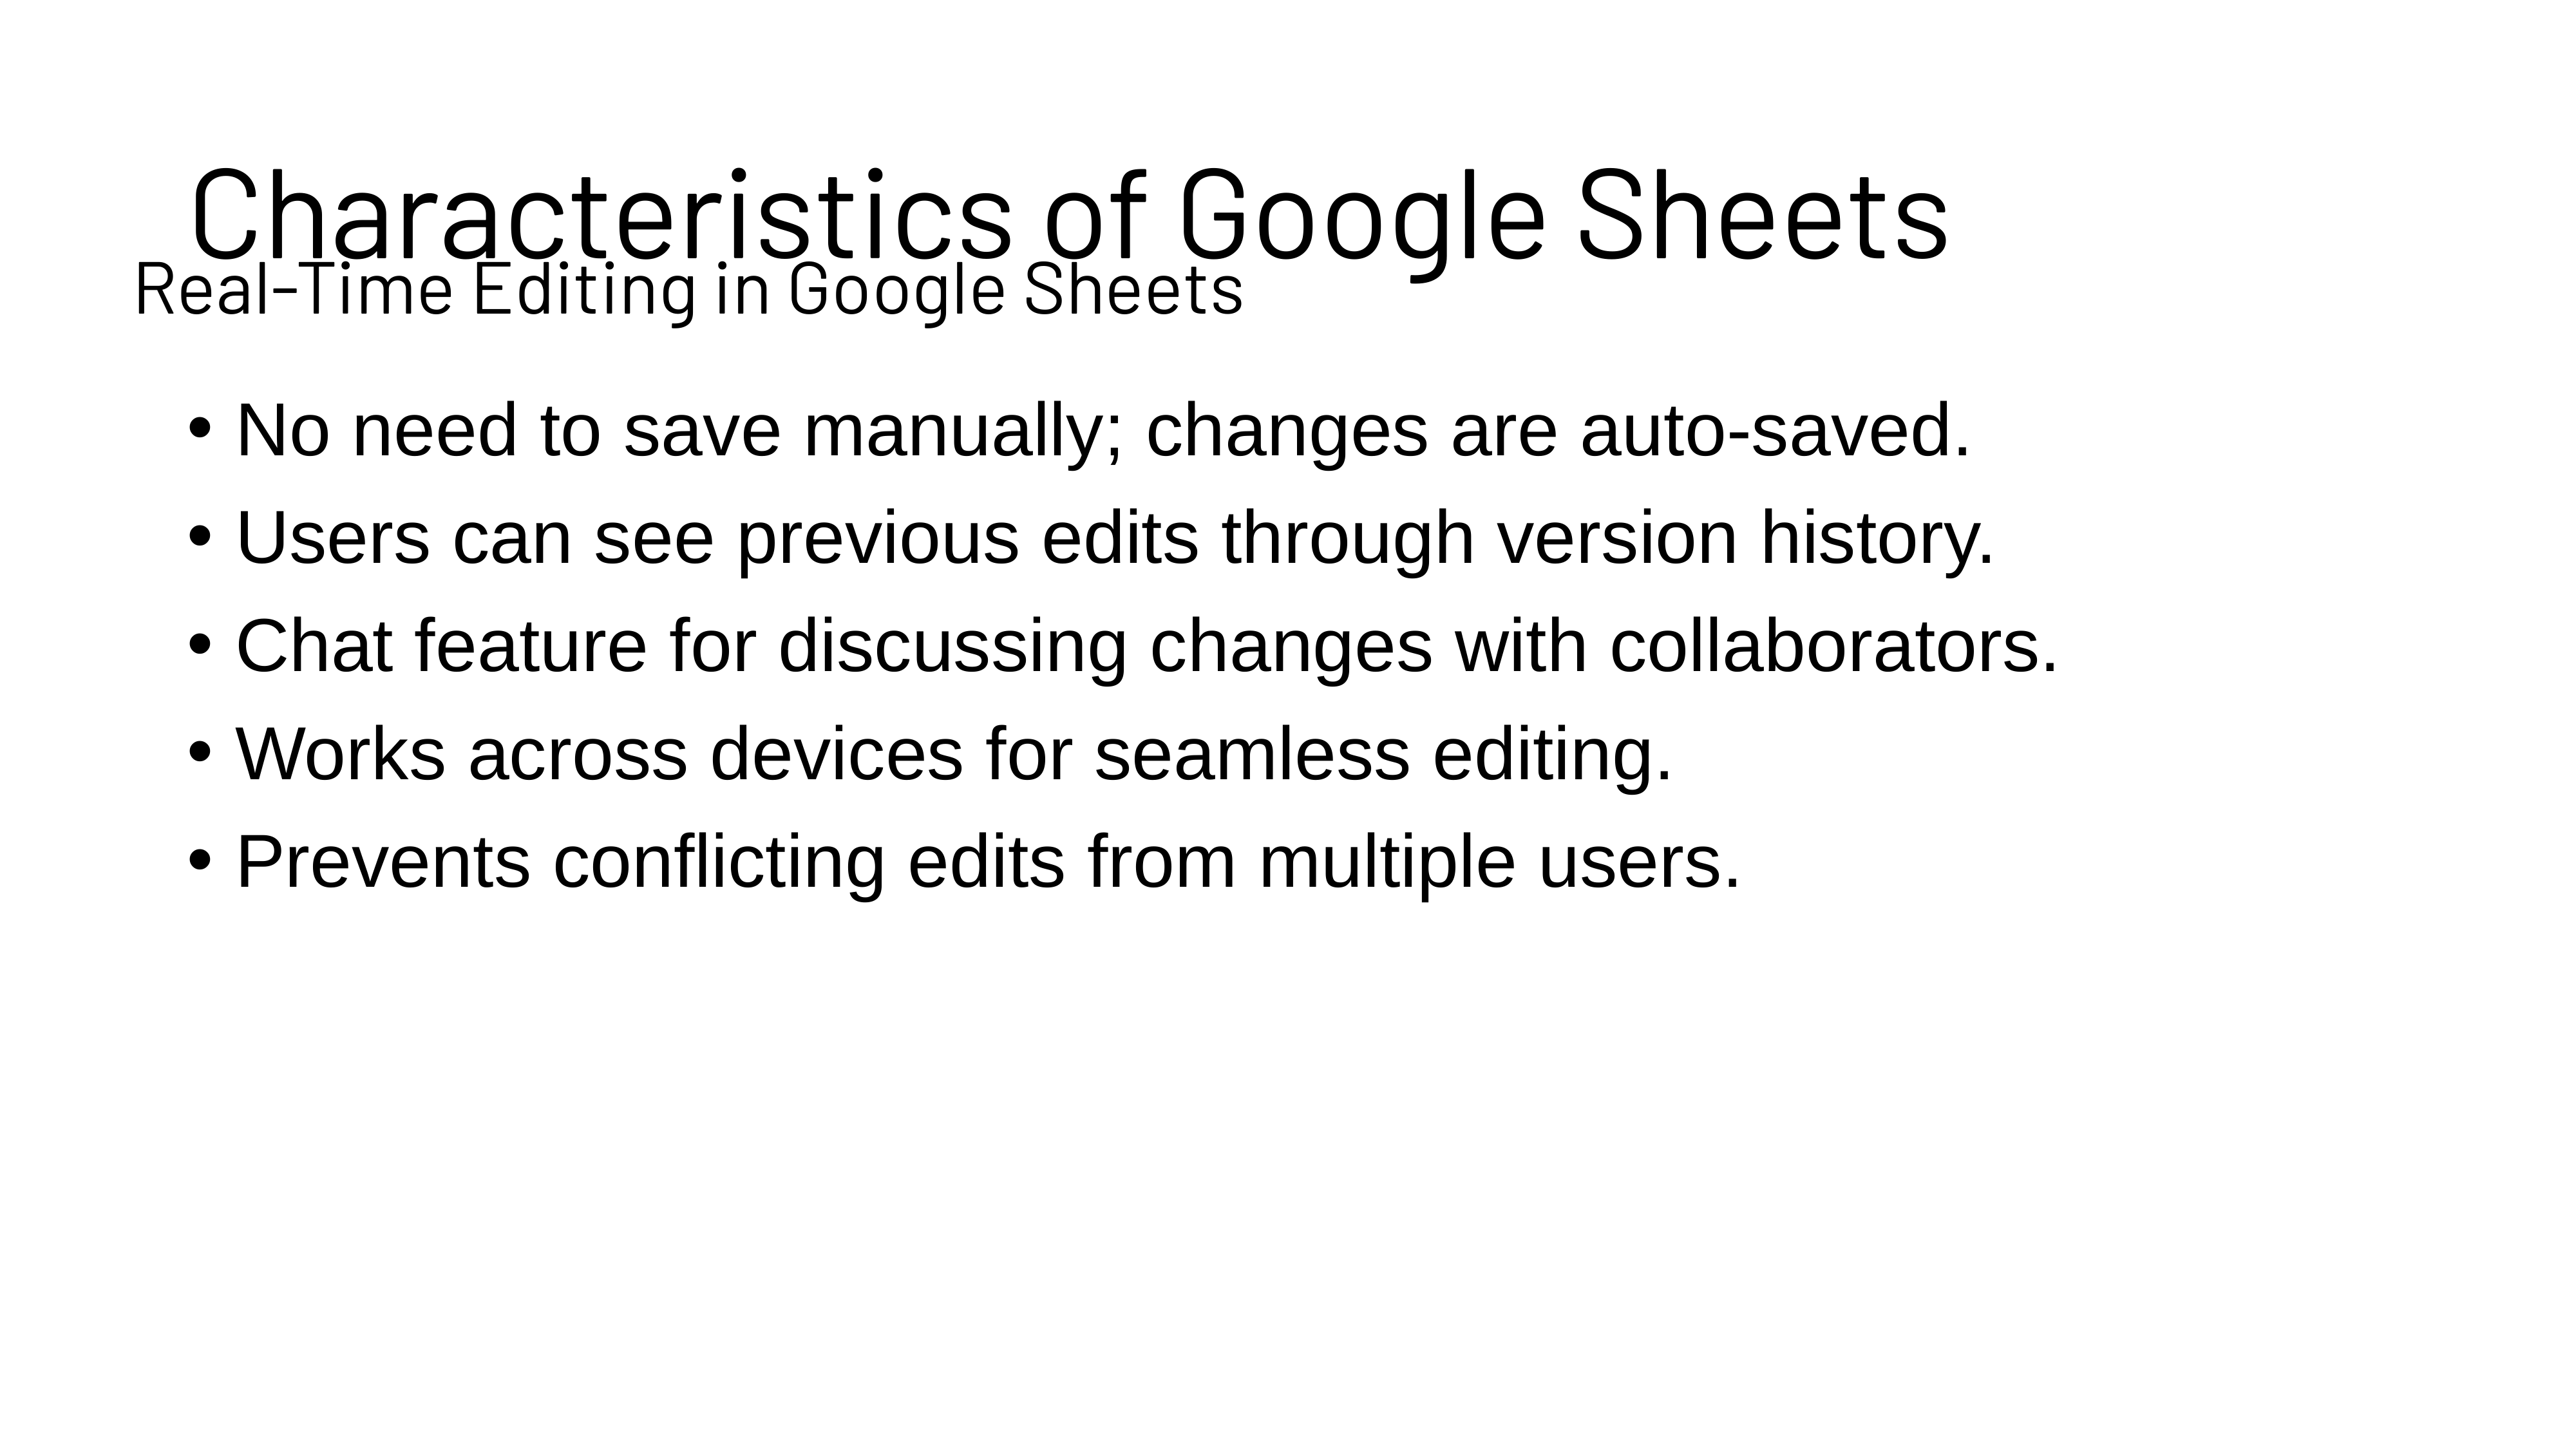

# Characteristics of Google Sheets
Real-Time Editing in Google Sheets
No need to save manually; changes are auto-saved.
Users can see previous edits through version history.
Chat feature for discussing changes with collaborators.
Works across devices for seamless editing.
Prevents conflicting edits from multiple users.